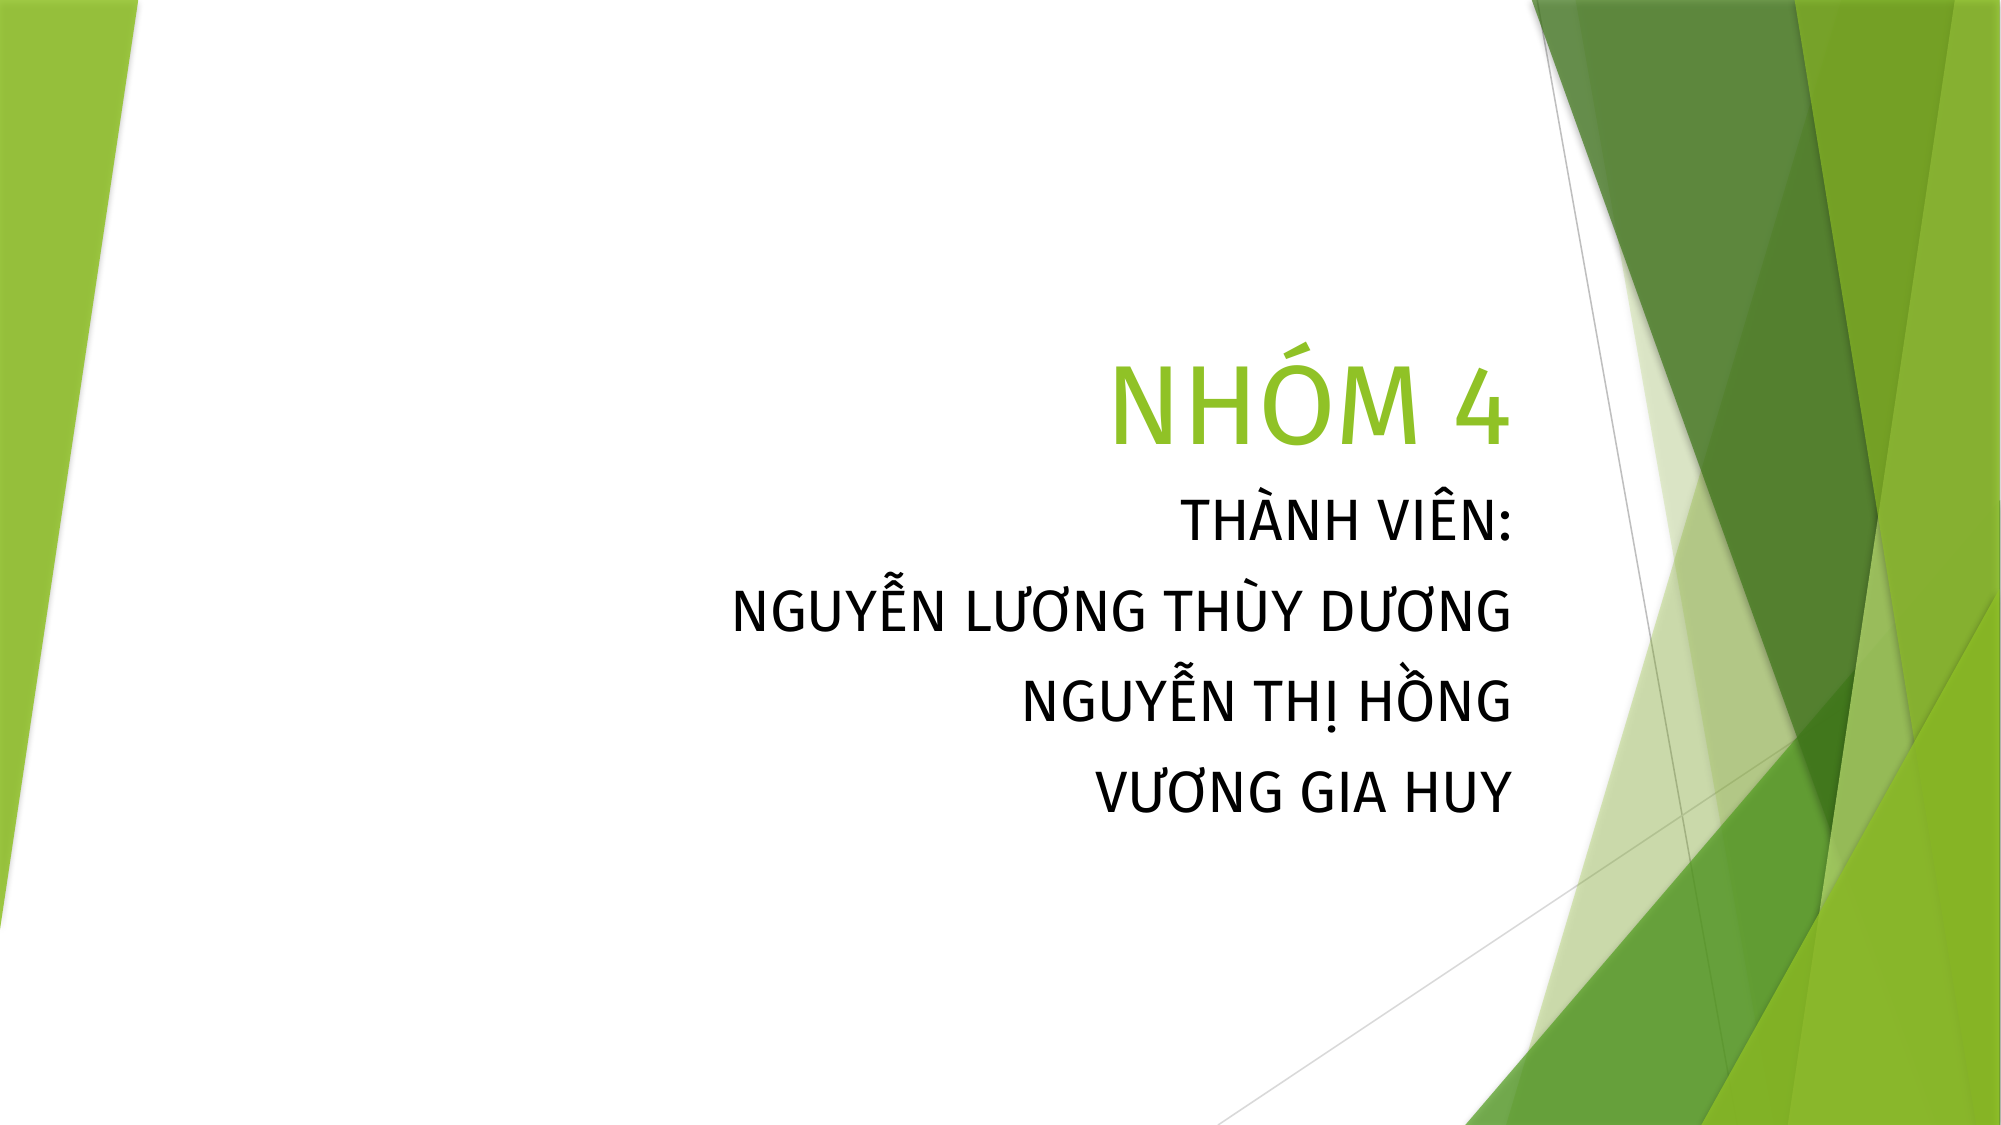

# NHÓM 4
THÀNH VIÊN:
NGUYỄN LƯƠNG THÙY DƯƠNG
NGUYỄN THỊ HỒNG
VƯƠNG GIA HUY